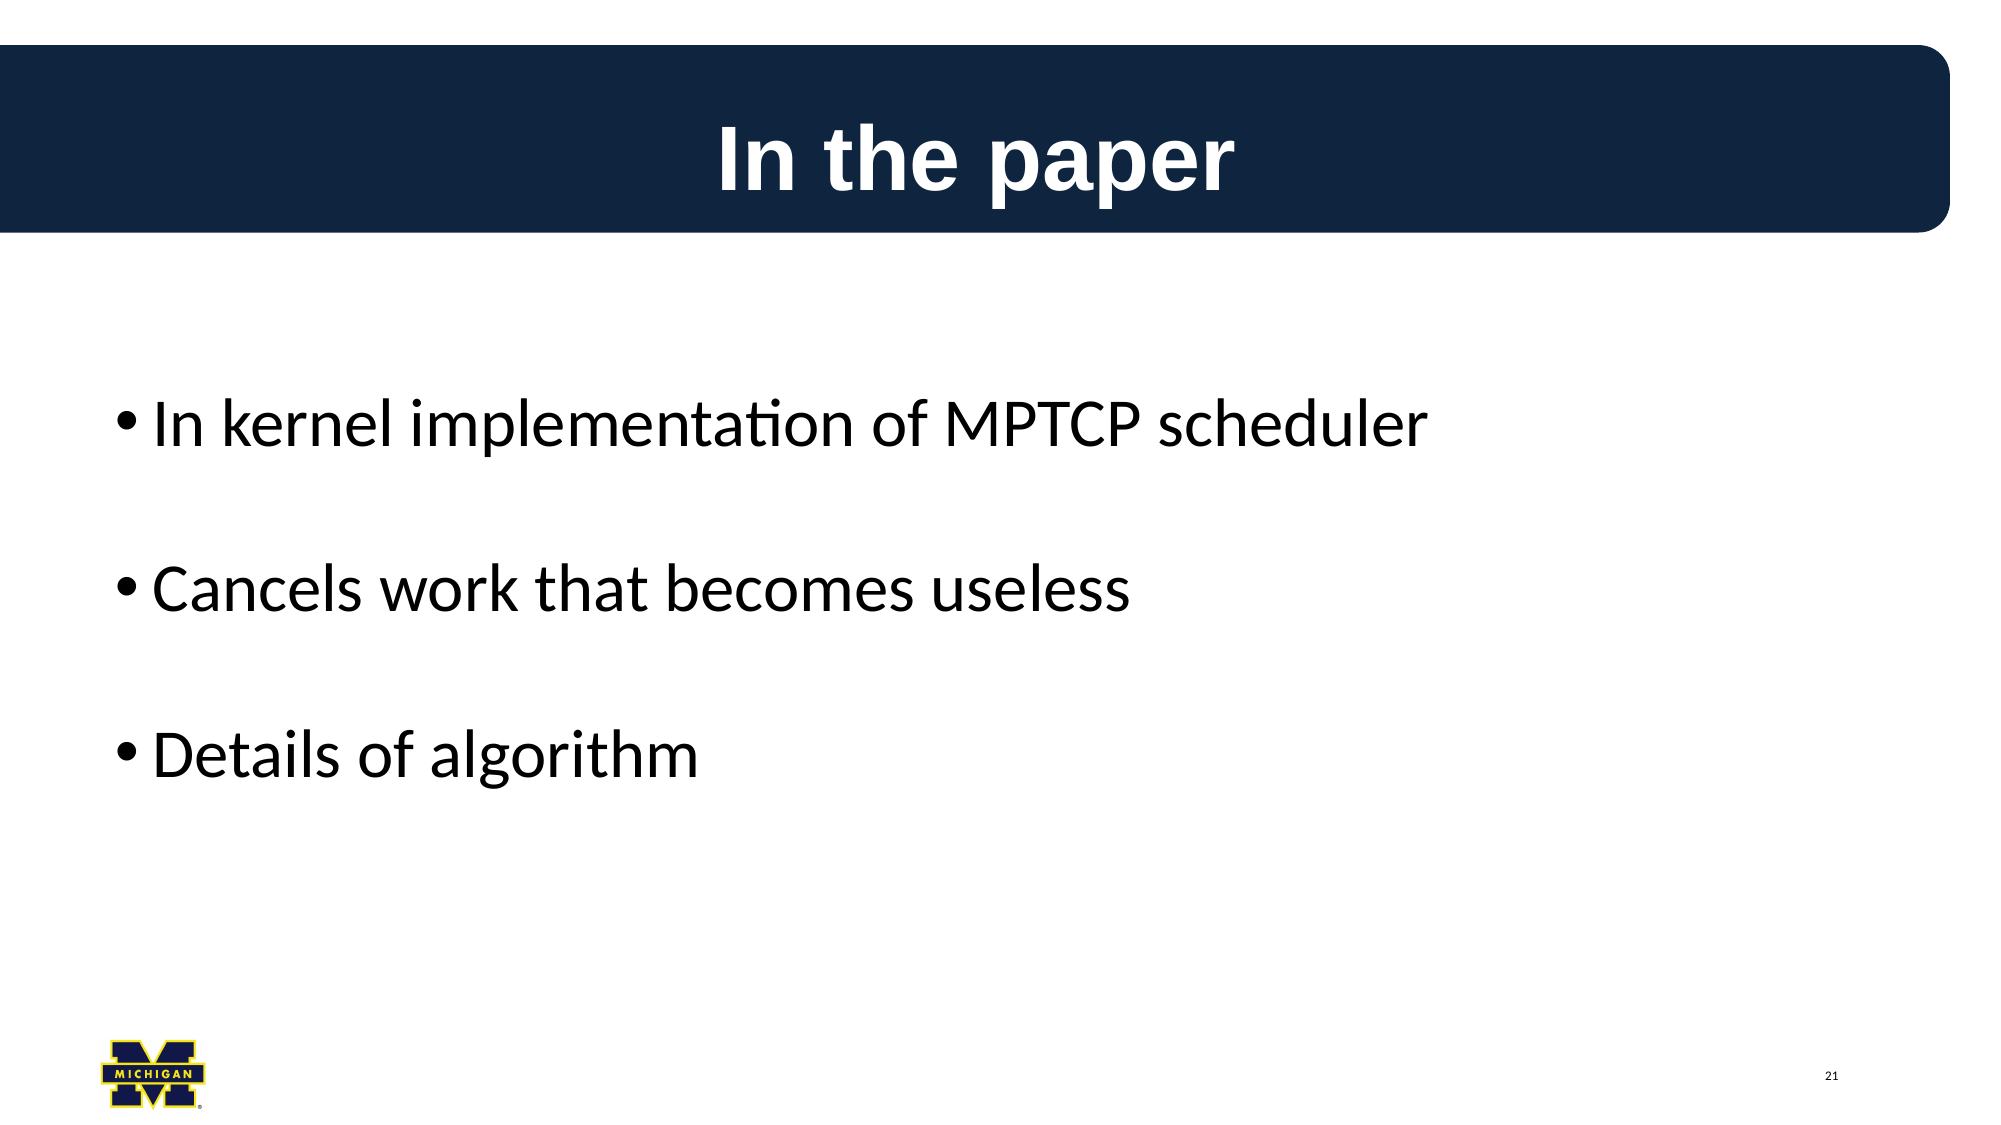

# In the paper

In kernel implementation of MPTCP scheduler

Cancels work that becomes useless

Details of algorithm